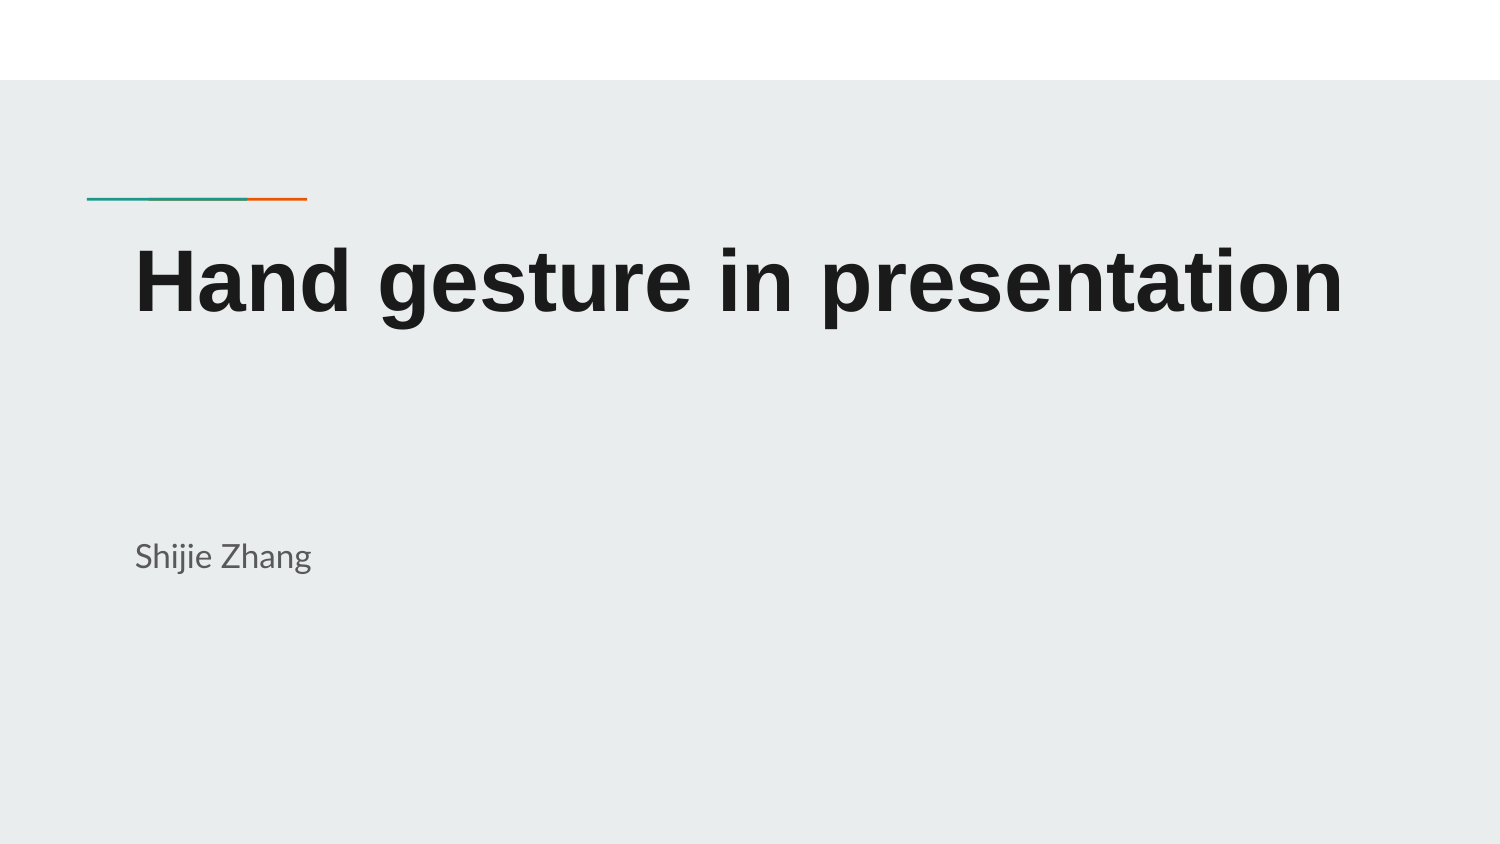

# Hand gesture in presentation
Shijie Zhang